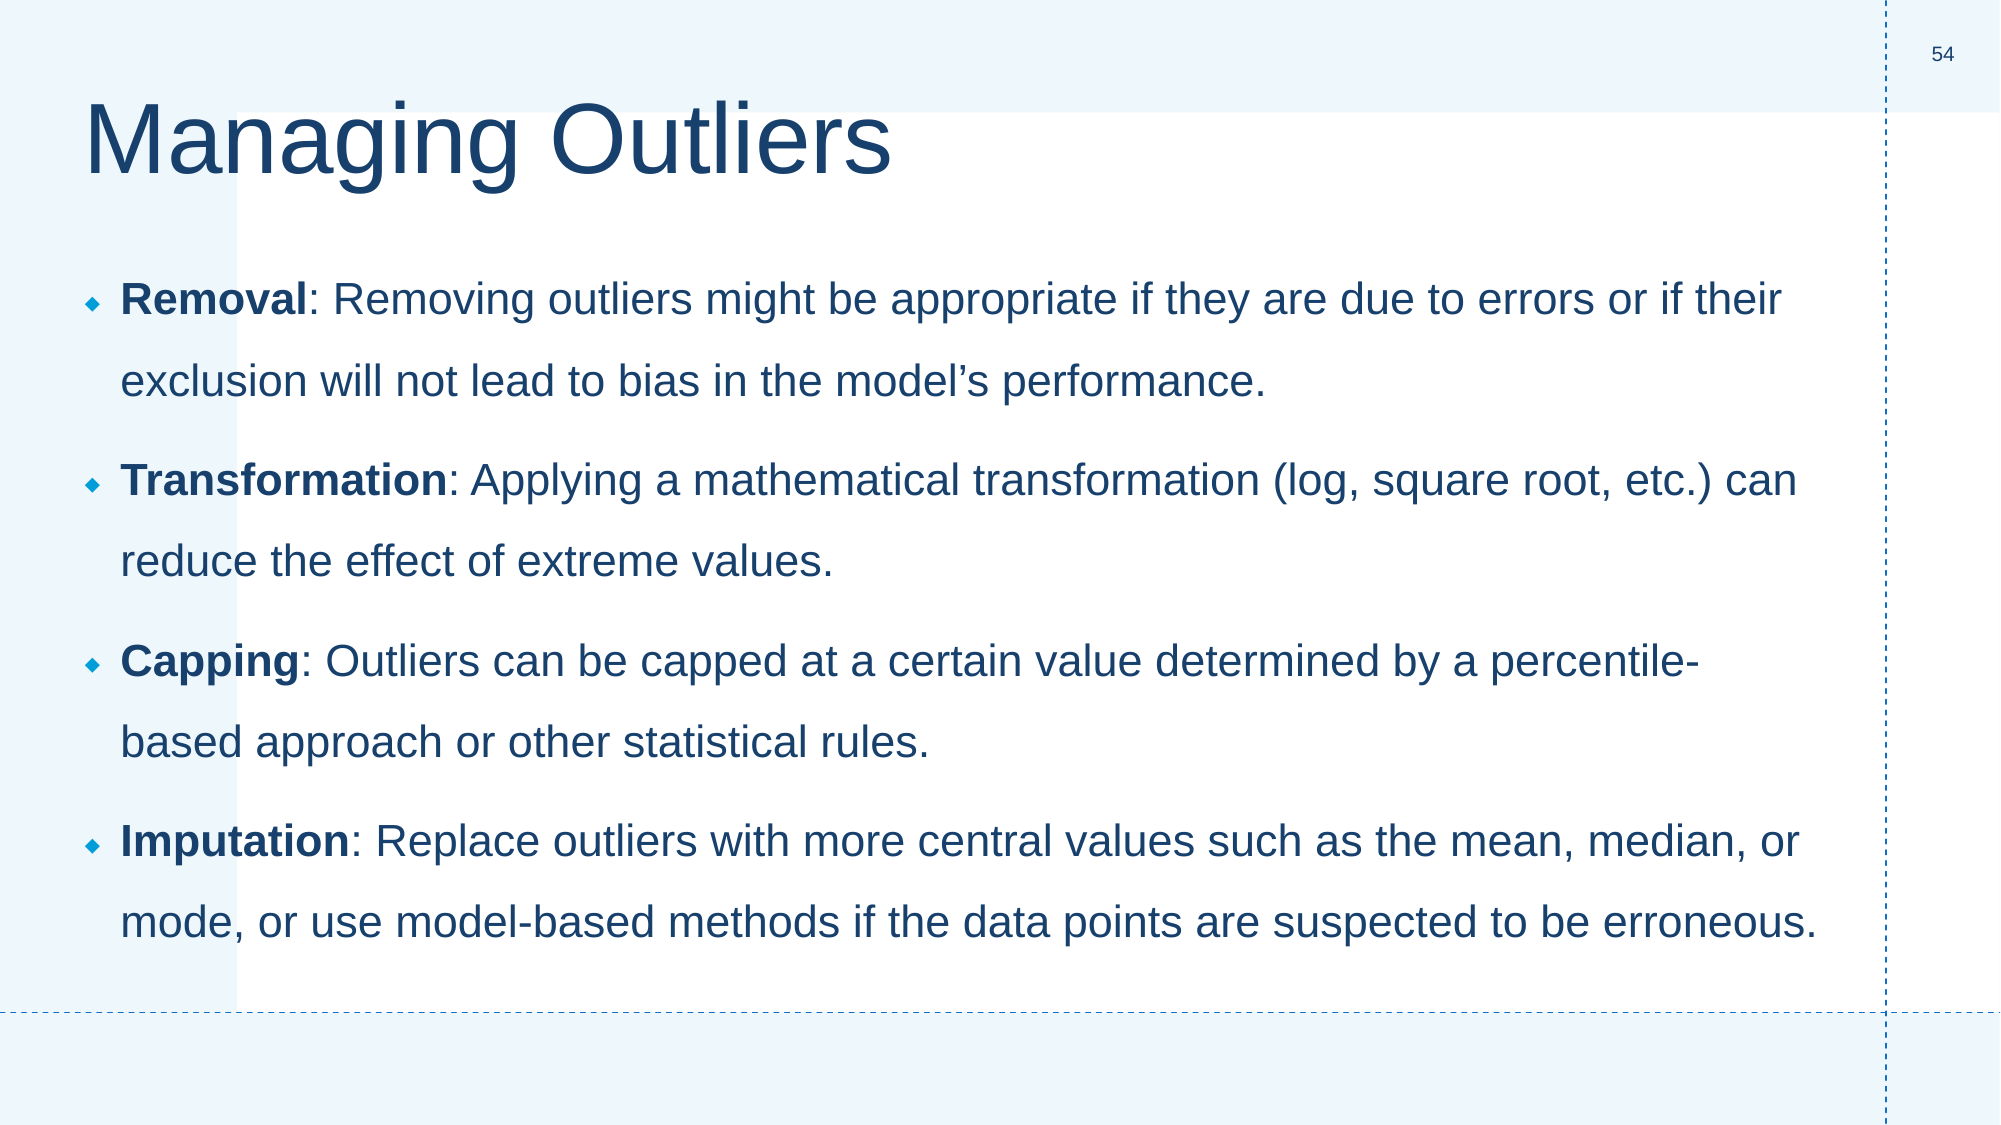

54
# Managing Outliers
Removal: Removing outliers might be appropriate if they are due to errors or if their exclusion will not lead to bias in the model’s performance.
Transformation: Applying a mathematical transformation (log, square root, etc.) can reduce the effect of extreme values.
Capping: Outliers can be capped at a certain value determined by a percentile-based approach or other statistical rules.
Imputation: Replace outliers with more central values such as the mean, median, or mode, or use model-based methods if the data points are suspected to be erroneous.